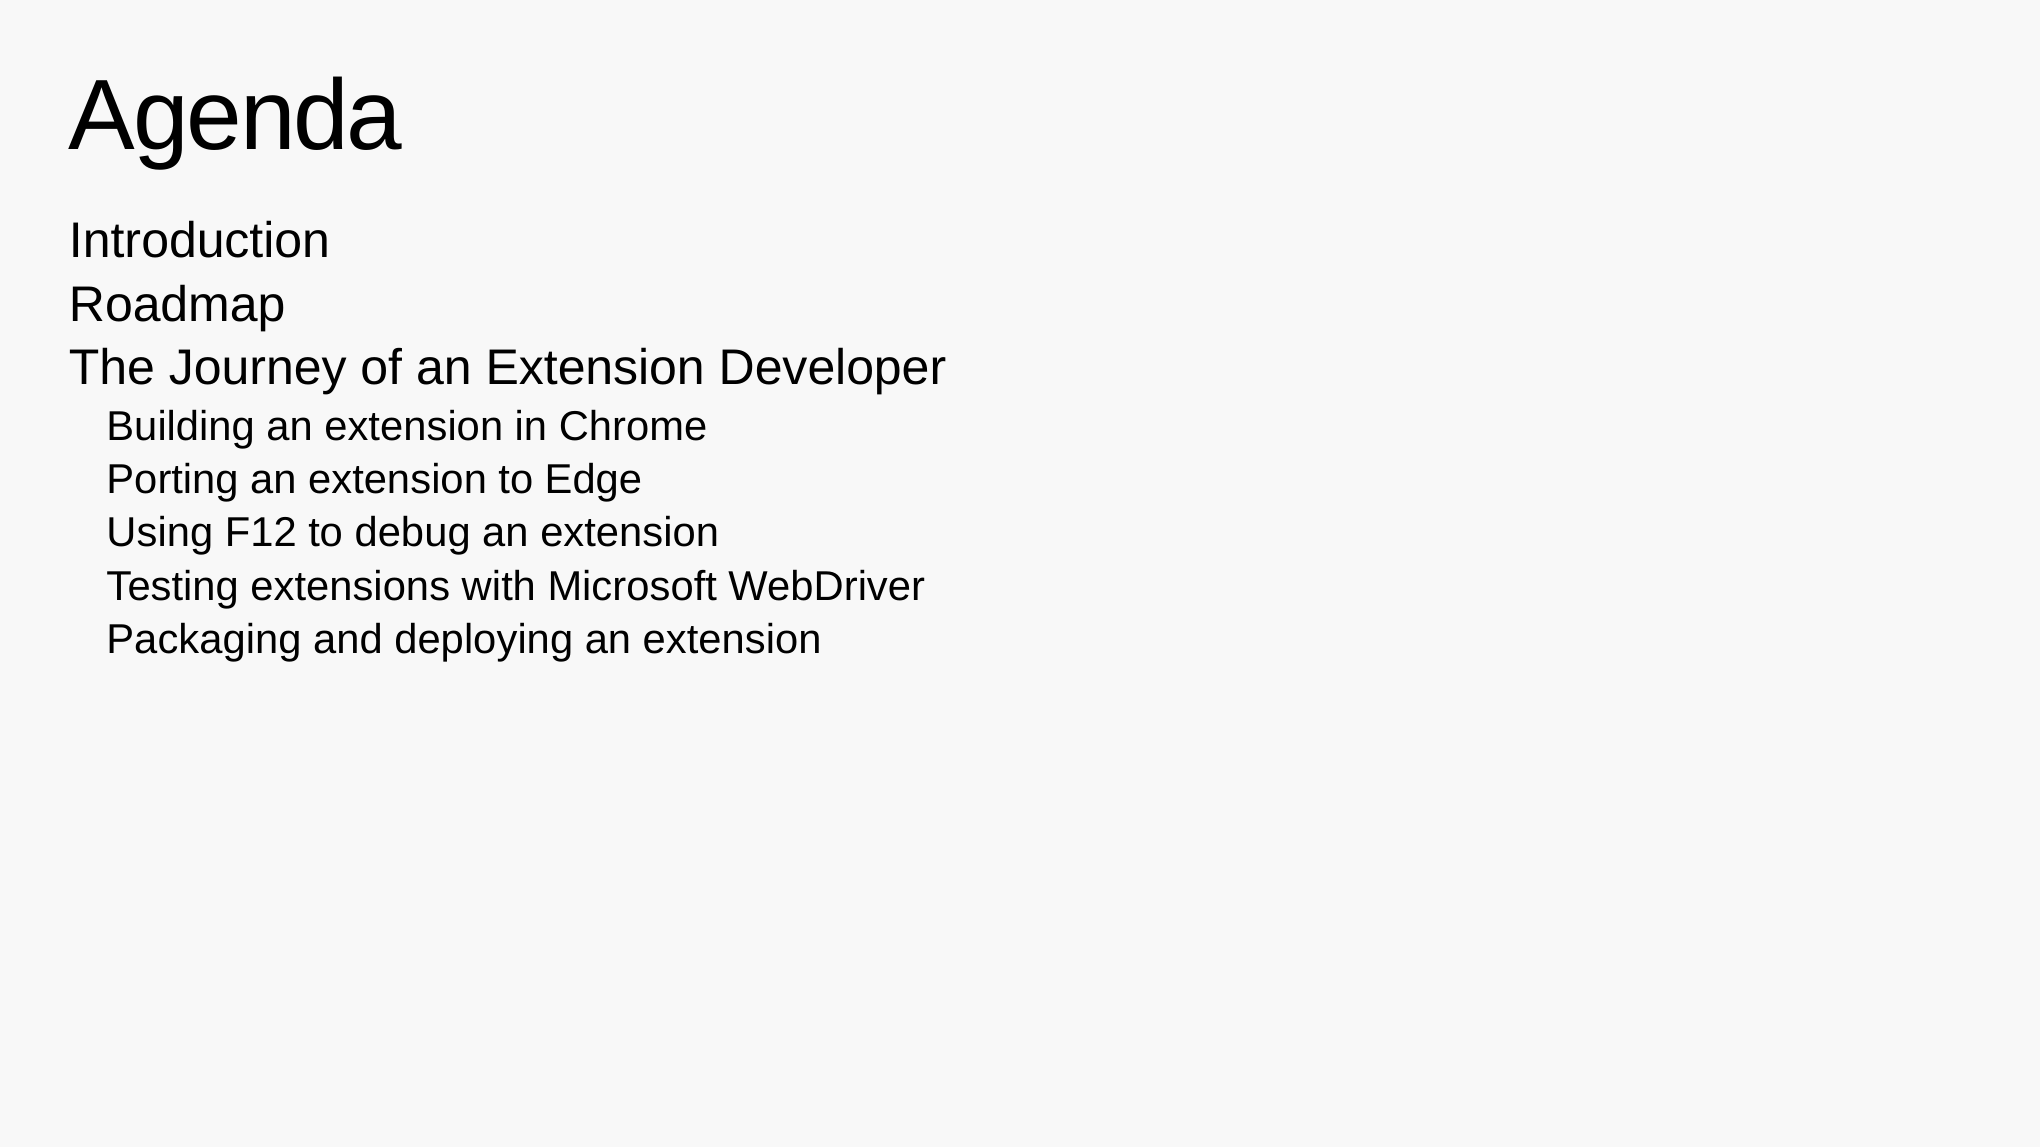

# Agenda
Introduction
Roadmap
The Journey of an Extension Developer
Building an extension in Chrome
Porting an extension to Edge
Using F12 to debug an extension
Testing extensions with Microsoft WebDriver
Packaging and deploying an extension